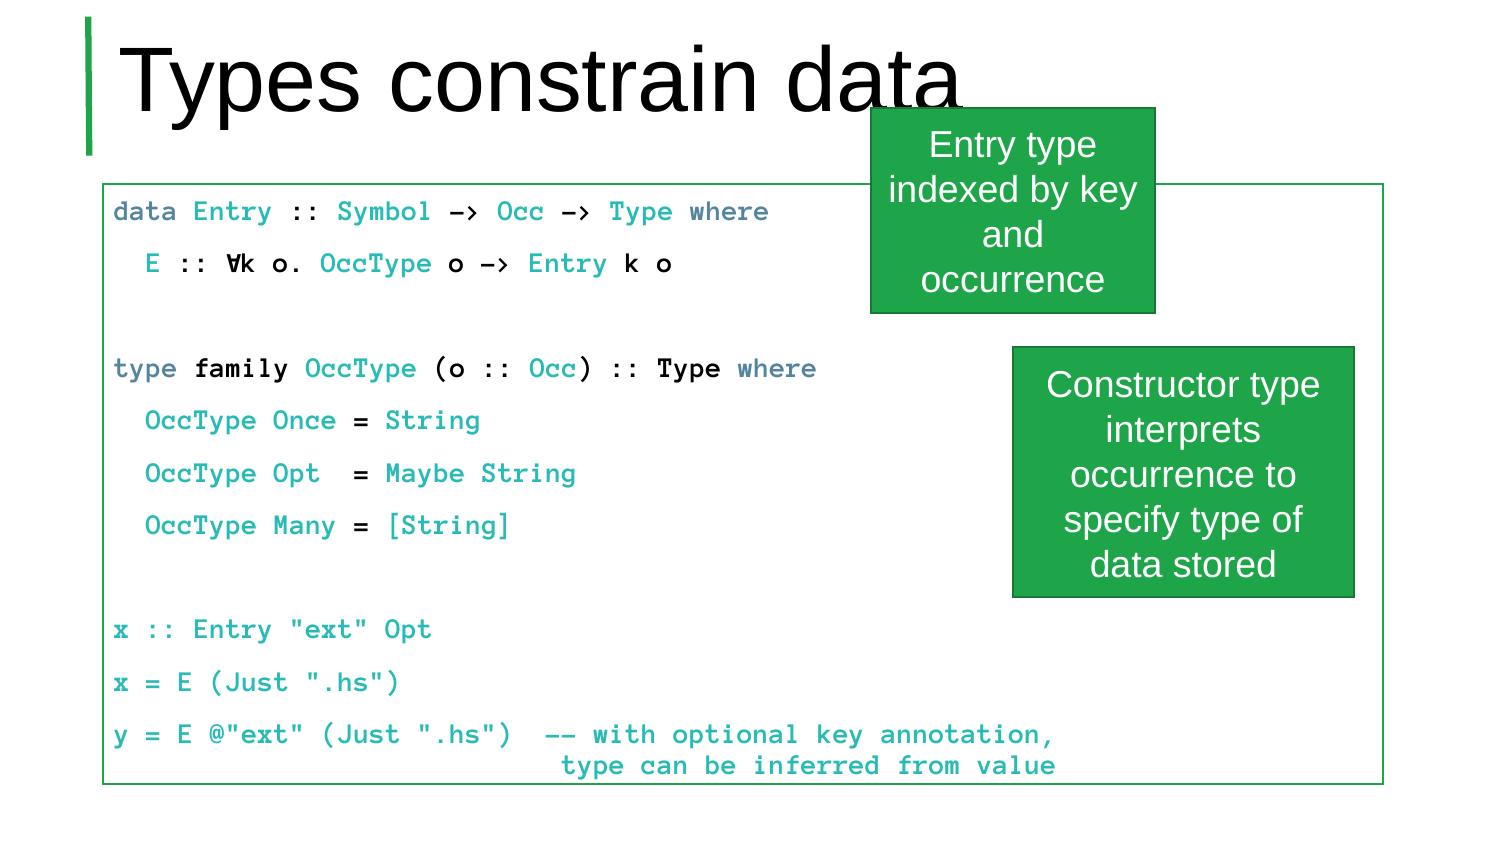

# Types constrain data
Entry type indexed by key and occurrence
data Entry :: Symbol -> Occ -> Type where
  E :: ∀k o. OccType o -> Entry k o

type family OccType (o :: Occ) :: Type where
  OccType Once = String
  OccType Opt  = Maybe String
  OccType Many = [String]

x :: Entry "ext" Opt
x = E (Just ".hs")
y = E @"ext" (Just ".hs")  -- with optional key annotation,
                            type can be inferred from value

Constructor type interprets occurrence to specify type of data stored